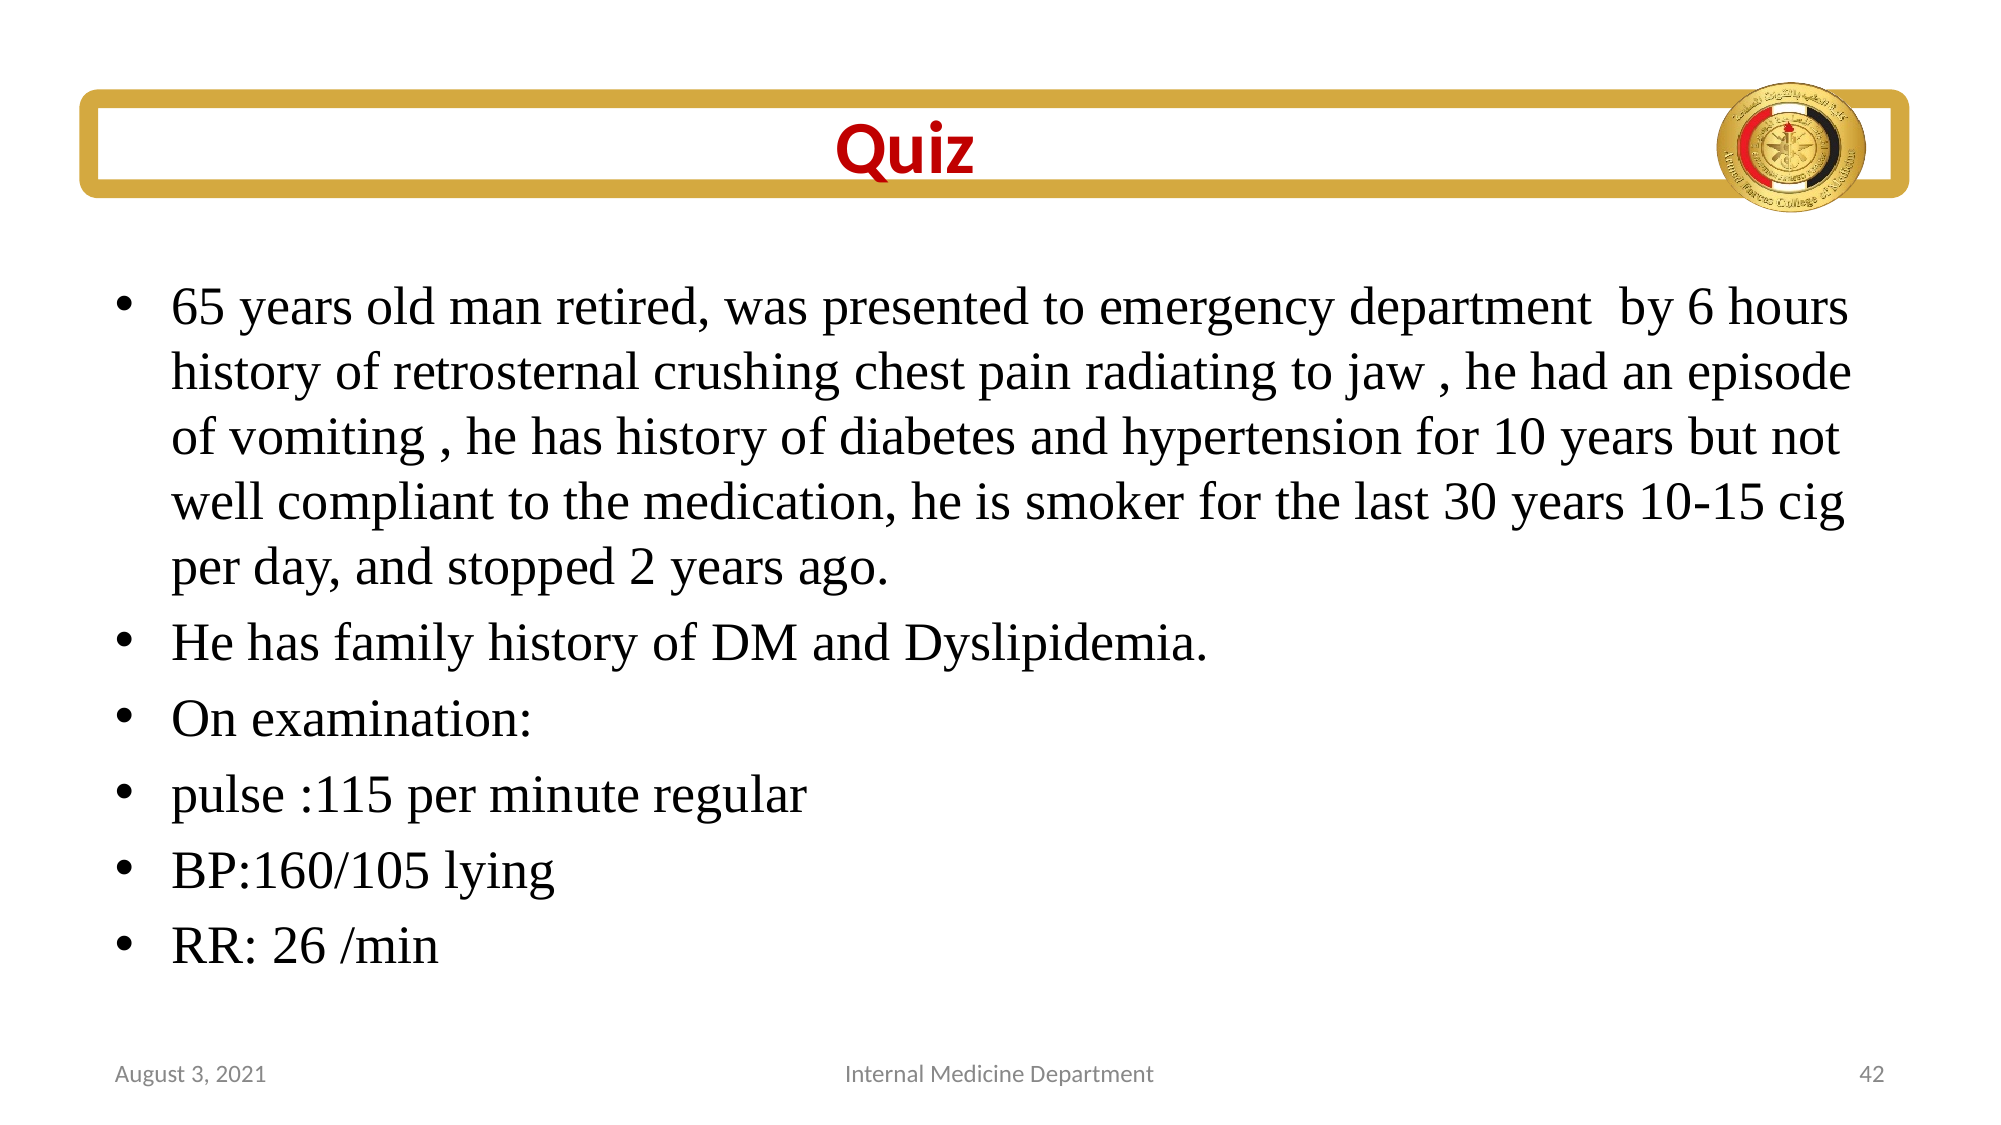

# Quiz
65 years old man retired, was presented to emergency department  by 6 hours history of retrosternal crushing chest pain radiating to jaw , he had an episode of vomiting , he has history of diabetes and hypertension for 10 years but not well compliant to the medication, he is smoker for the last 30 years 10-15 cig per day, and stopped 2 years ago.
He has family history of DM and Dyslipidemia.
On examination:
pulse :115 per minute regular
BP:160/105 lying
RR: 26 /min

August 3, 2021
Internal Medicine Department
42